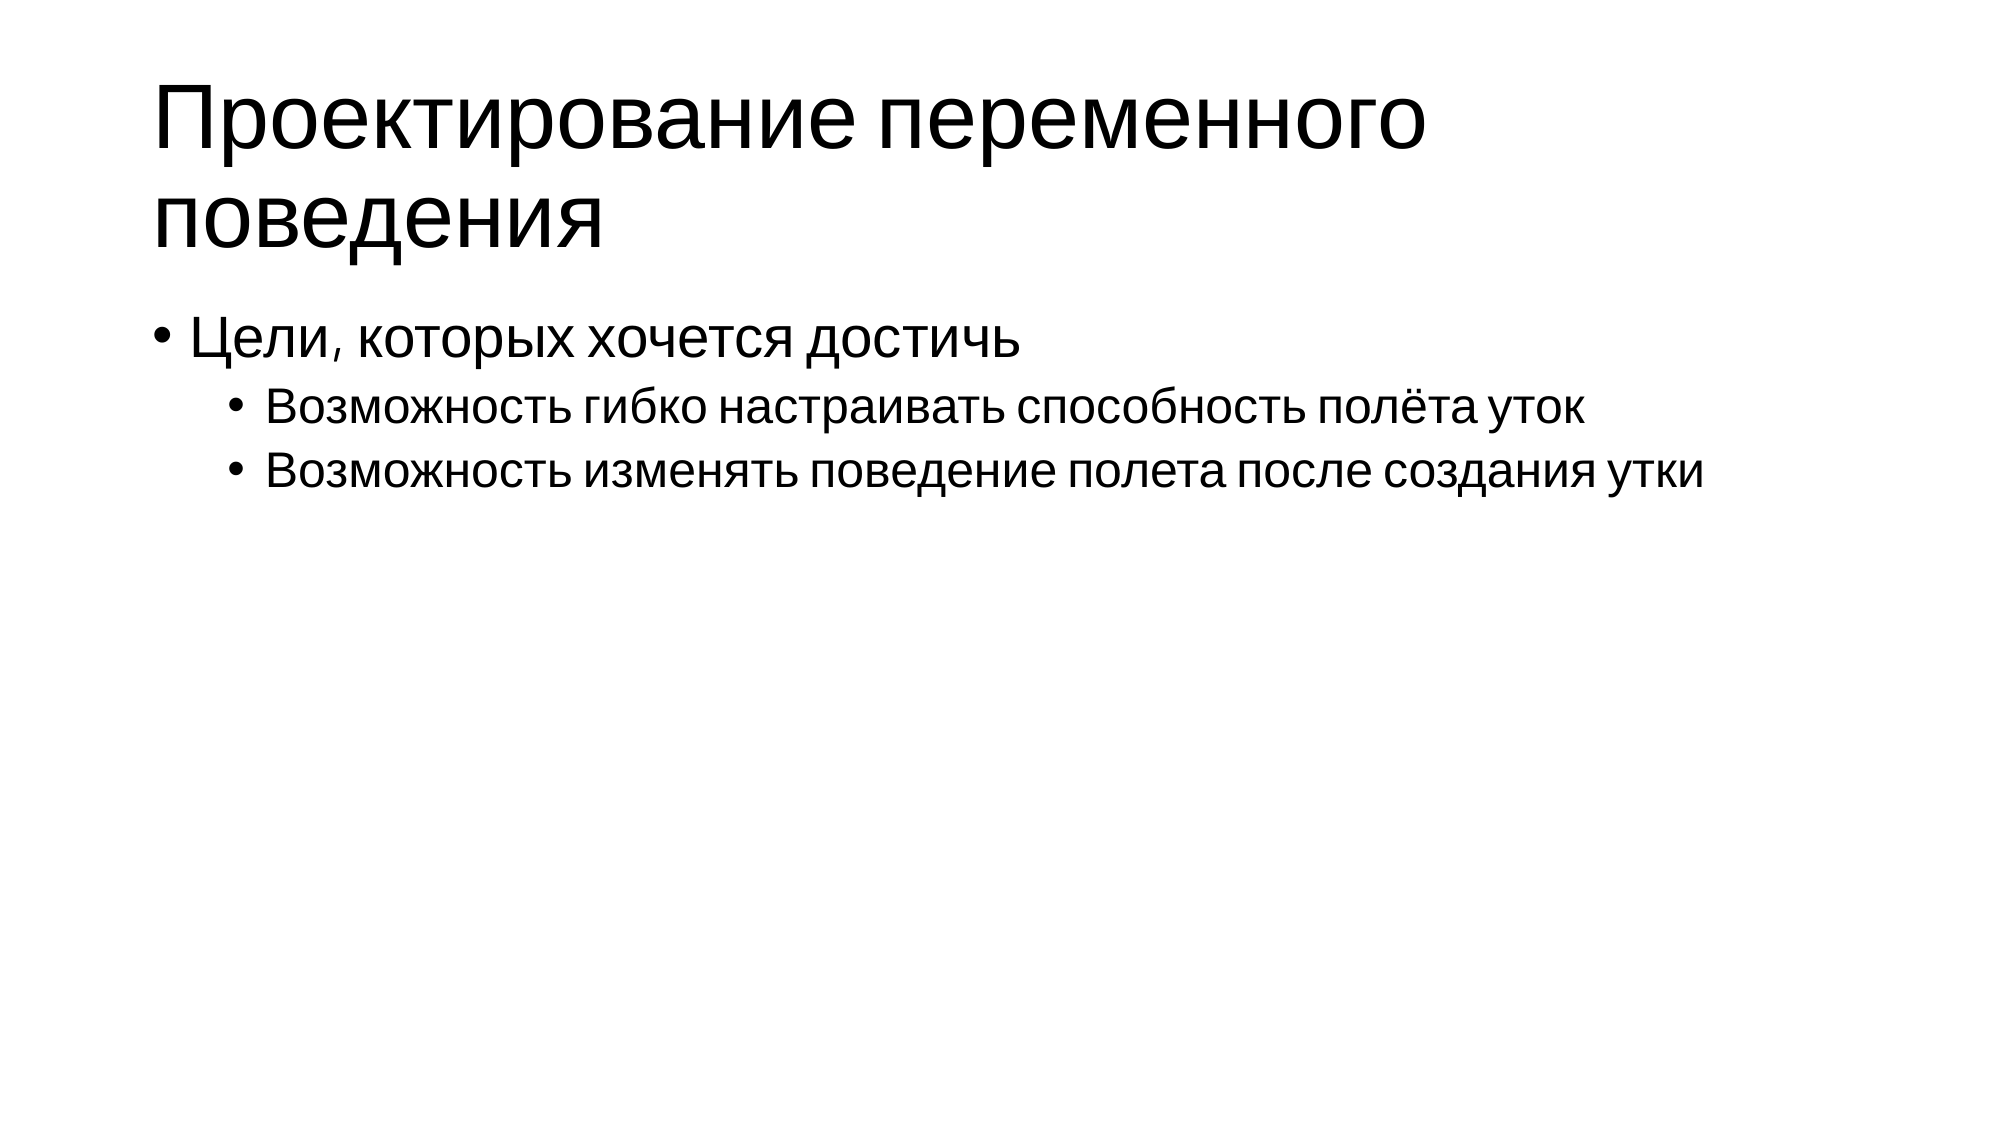

# Проектирование переменного поведения
Цели, которых хочется достичь
Возможность гибко настраивать способность полёта уток
Возможность изменять поведение полета после создания утки